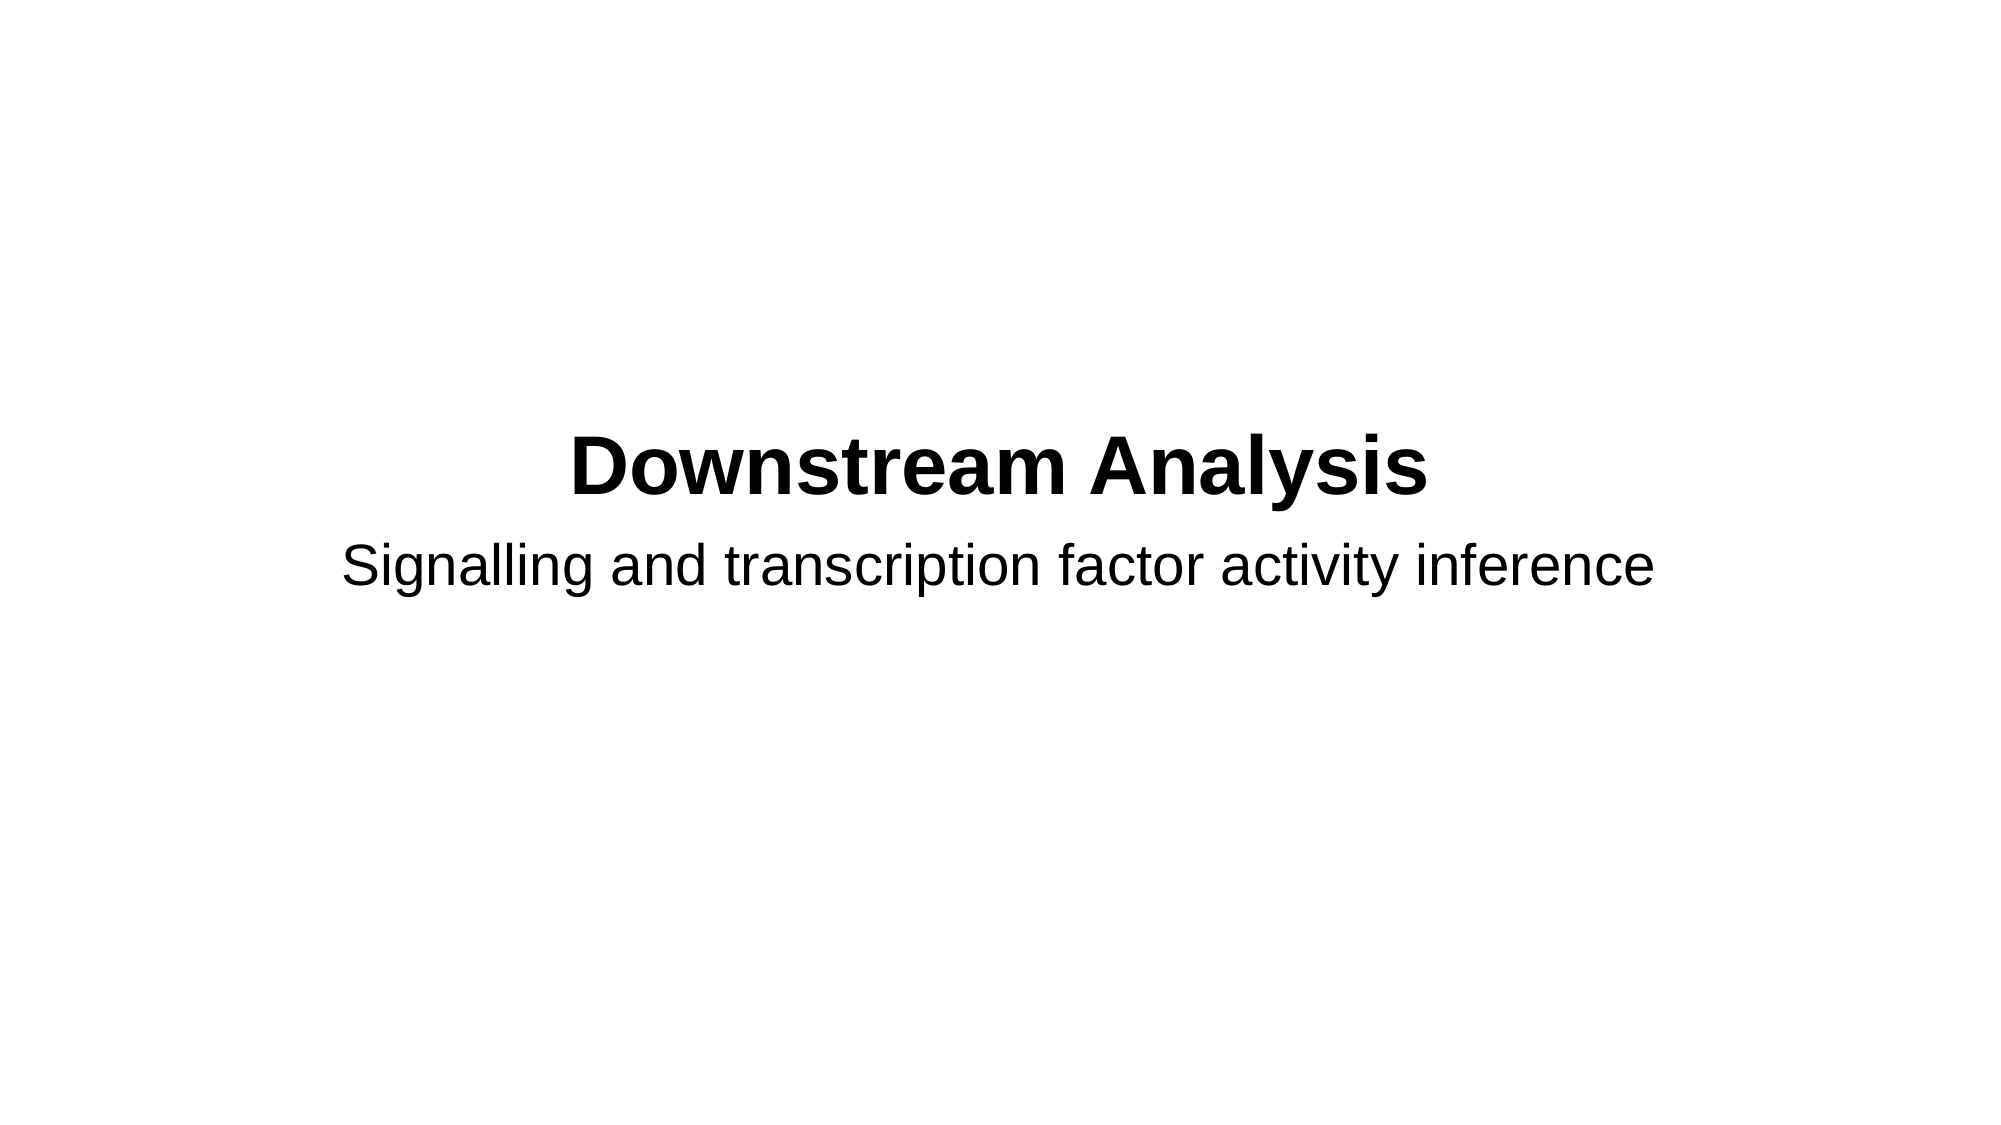

Downstream Analysis
Signalling and transcription factor activity inference